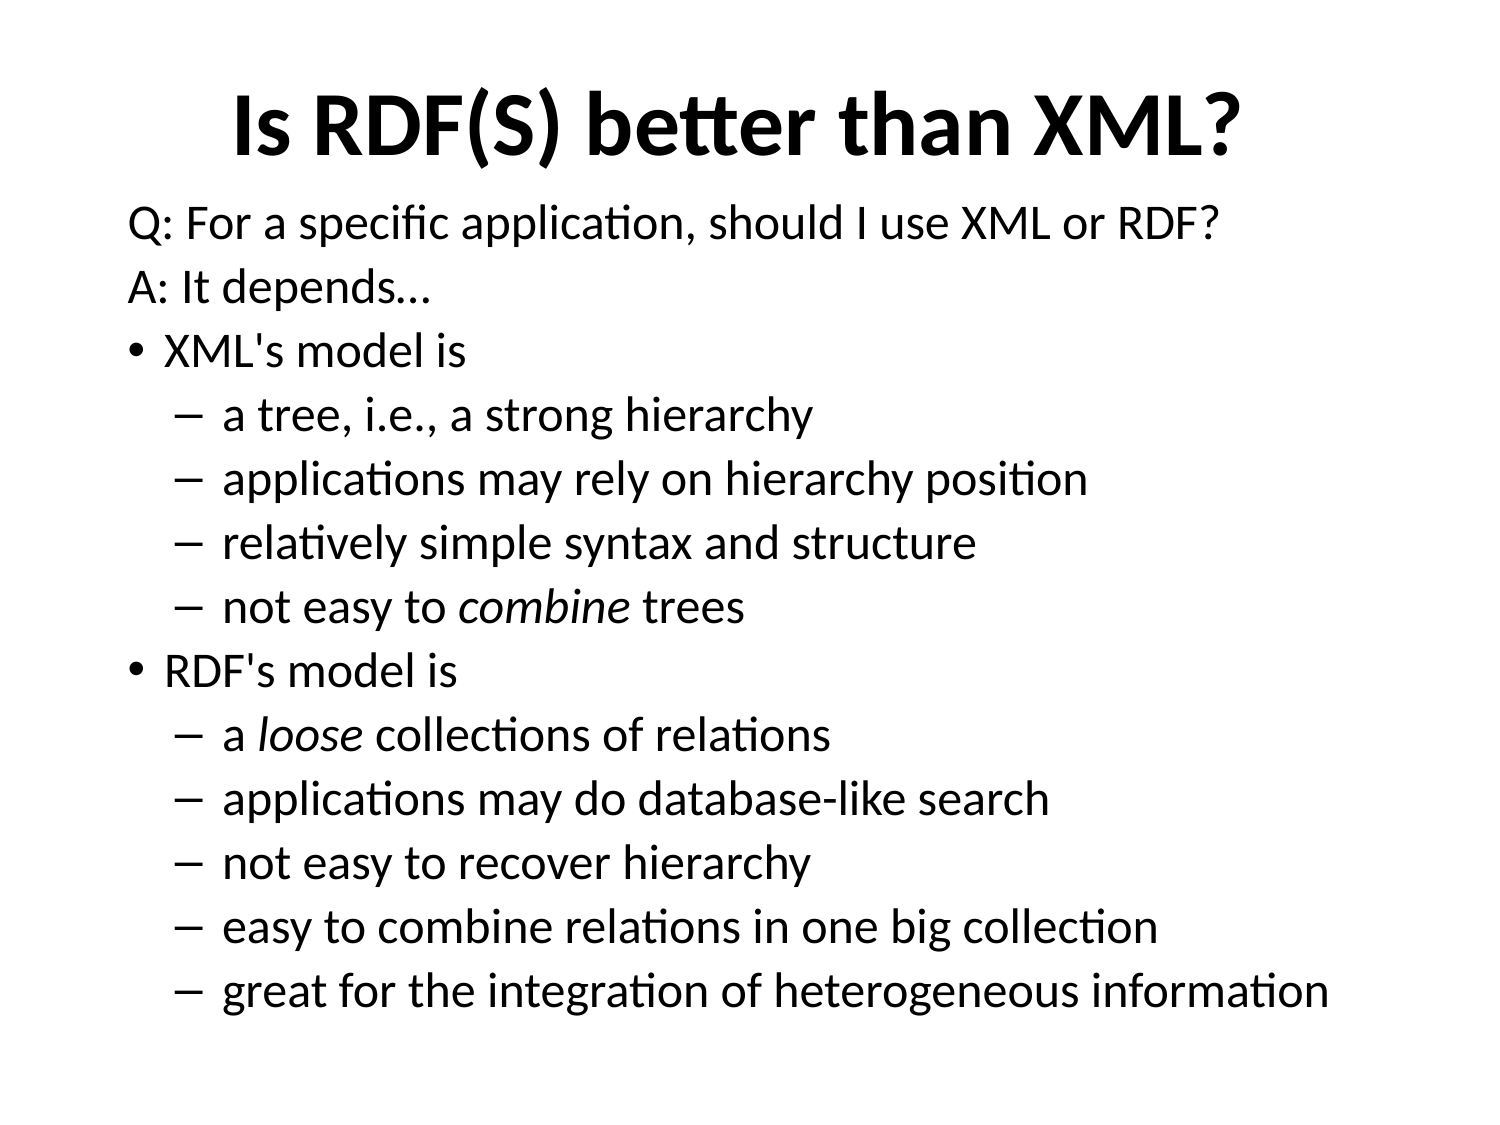

# Is RDF(S) better than XML?
Q: For a specific application, should I use XML or RDF?
A: It depends…
XML's model is
a tree, i.e., a strong hierarchy
applications may rely on hierarchy position
relatively simple syntax and structure
not easy to combine trees
RDF's model is
a loose collections of relations
applications may do database-like search
not easy to recover hierarchy
easy to combine relations in one big collection
great for the integration of heterogeneous information